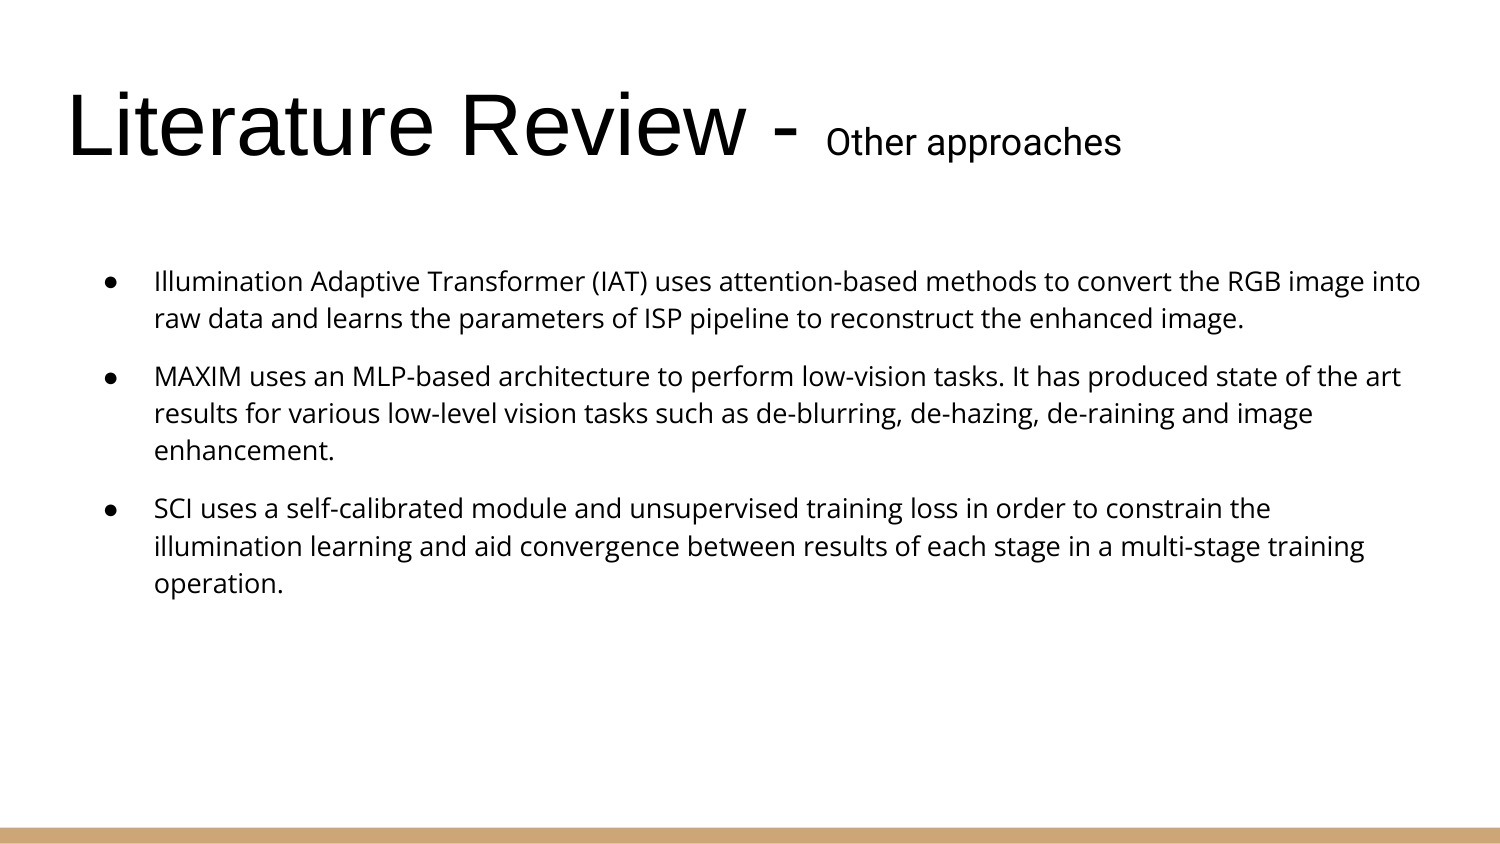

# Literature Review - Other approaches
Illumination Adaptive Transformer (IAT) uses attention-based methods to convert the RGB image into raw data and learns the parameters of ISP pipeline to reconstruct the enhanced image.
MAXIM uses an MLP-based architecture to perform low-vision tasks. It has produced state of the art results for various low-level vision tasks such as de-blurring, de-hazing, de-raining and image enhancement.
SCI uses a self-calibrated module and unsupervised training loss in order to constrain the illumination learning and aid convergence between results of each stage in a multi-stage training operation.